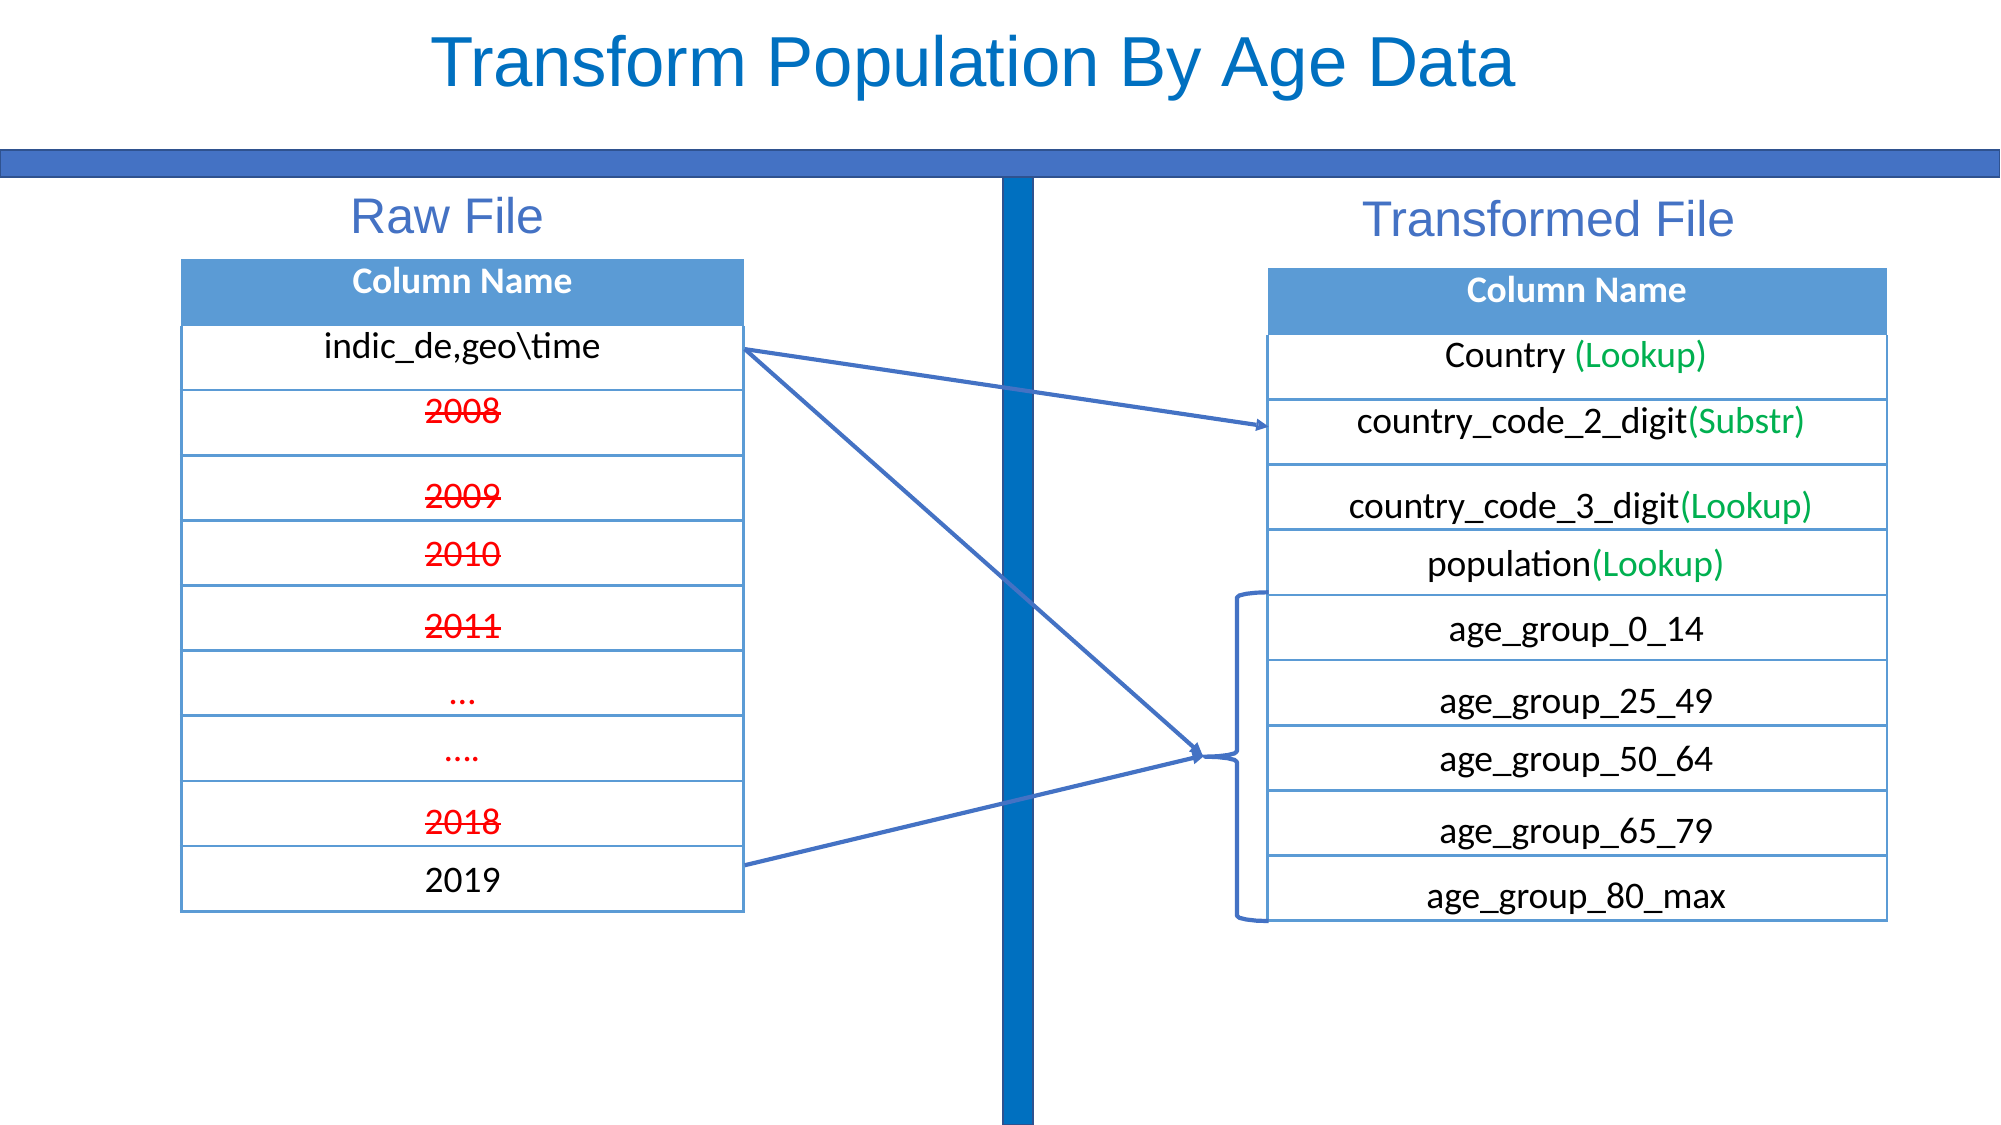

# Transform Population By Age Data

Raw File
Transformed File
| Column Name |
| --- |
| indic\_de,geo\time |
| 2008 |
| 2009 |
| 2010 |
| 2011 |
| … |
| …. |
| 2018 |
| 2019 |
| Column Name |
| --- |
| Country (Lookup) |
| country\_code\_2\_digit(Substr) |
| country\_code\_3\_digit(Lookup) |
| population(Lookup) |
| age\_group\_0\_14 |
| age\_group\_25\_49 |
| age\_group\_50\_64 |
| age\_group\_65\_79 |
| age\_group\_80\_max |